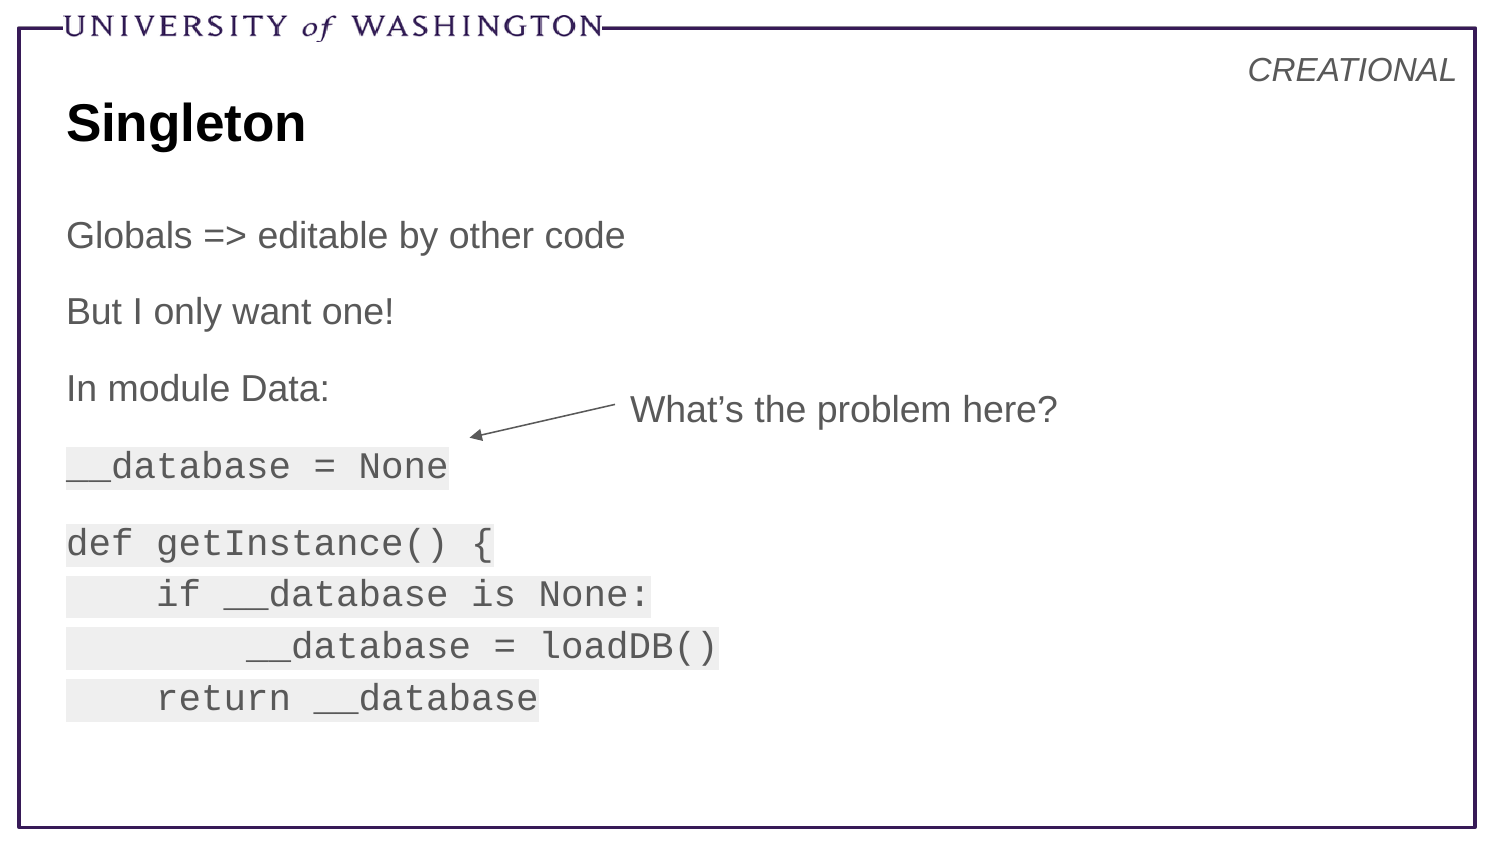

CREATIONAL
# Singleton
Globals => editable by other code
But I only want one!
In module Data:
__database = None
def getInstance() {
    if __database is None:
        __database = loadDB()
    return __database
What’s the problem here?